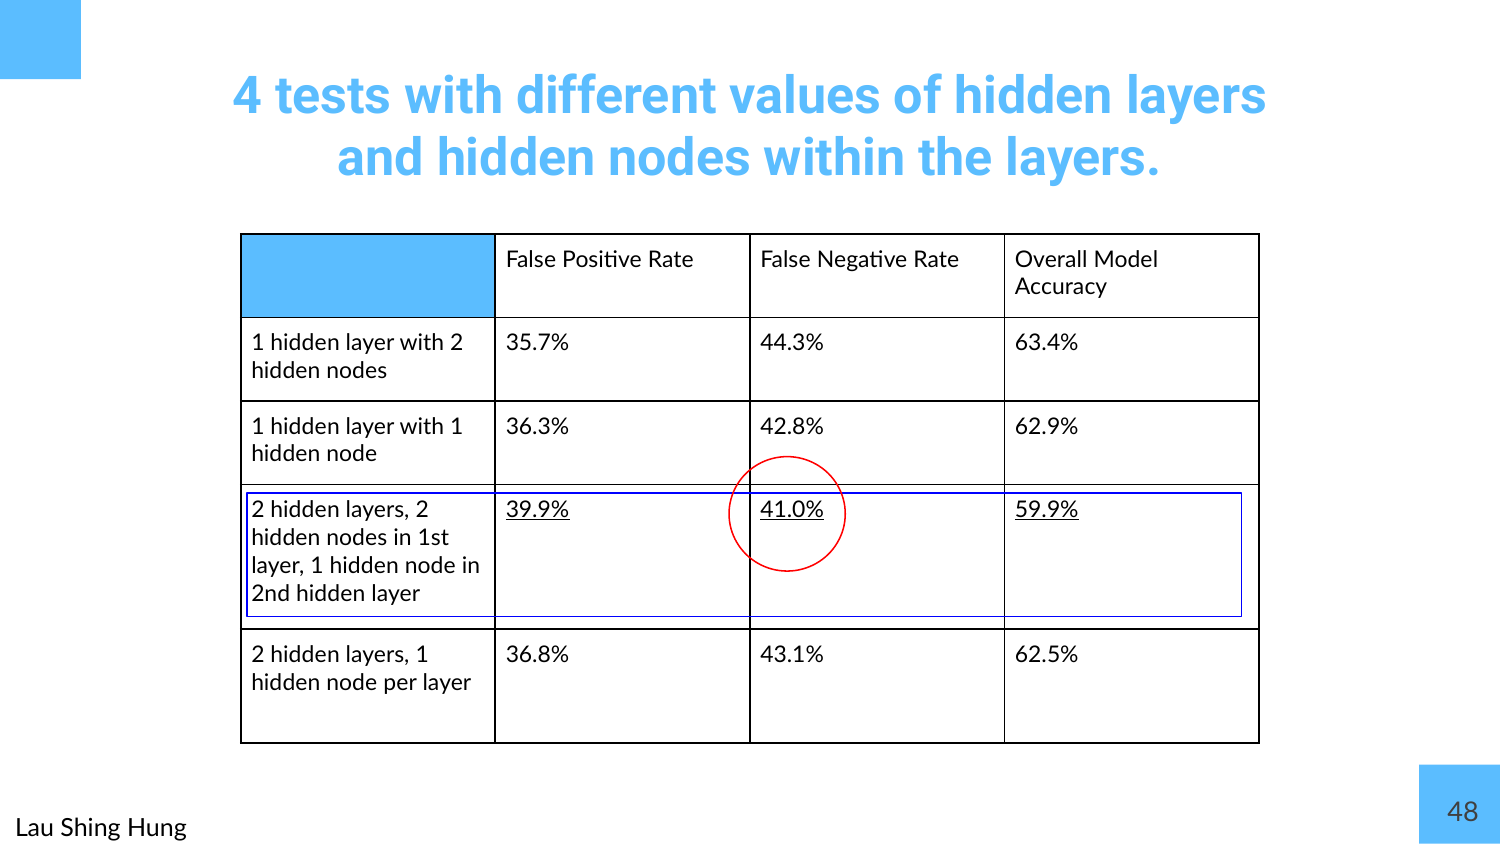

4 tests with different values of hidden layers and hidden nodes within the layers.
|  | False Positive Rate | False Negative Rate | Overall Model Accuracy |
| --- | --- | --- | --- |
| 1 hidden layer with 2 hidden nodes | 35.7% | 44.3% | 63.4% |
| 1 hidden layer with 1 hidden node | 36.3% | 42.8% | 62.9% |
| 2 hidden layers, 2 hidden nodes in 1st layer, 1 hidden node in 2nd hidden layer | 39.9% | 41.0% | 59.9% |
| 2 hidden layers, 1 hidden node per layer | 36.8% | 43.1% | 62.5% |

48
Lau Shing Hung